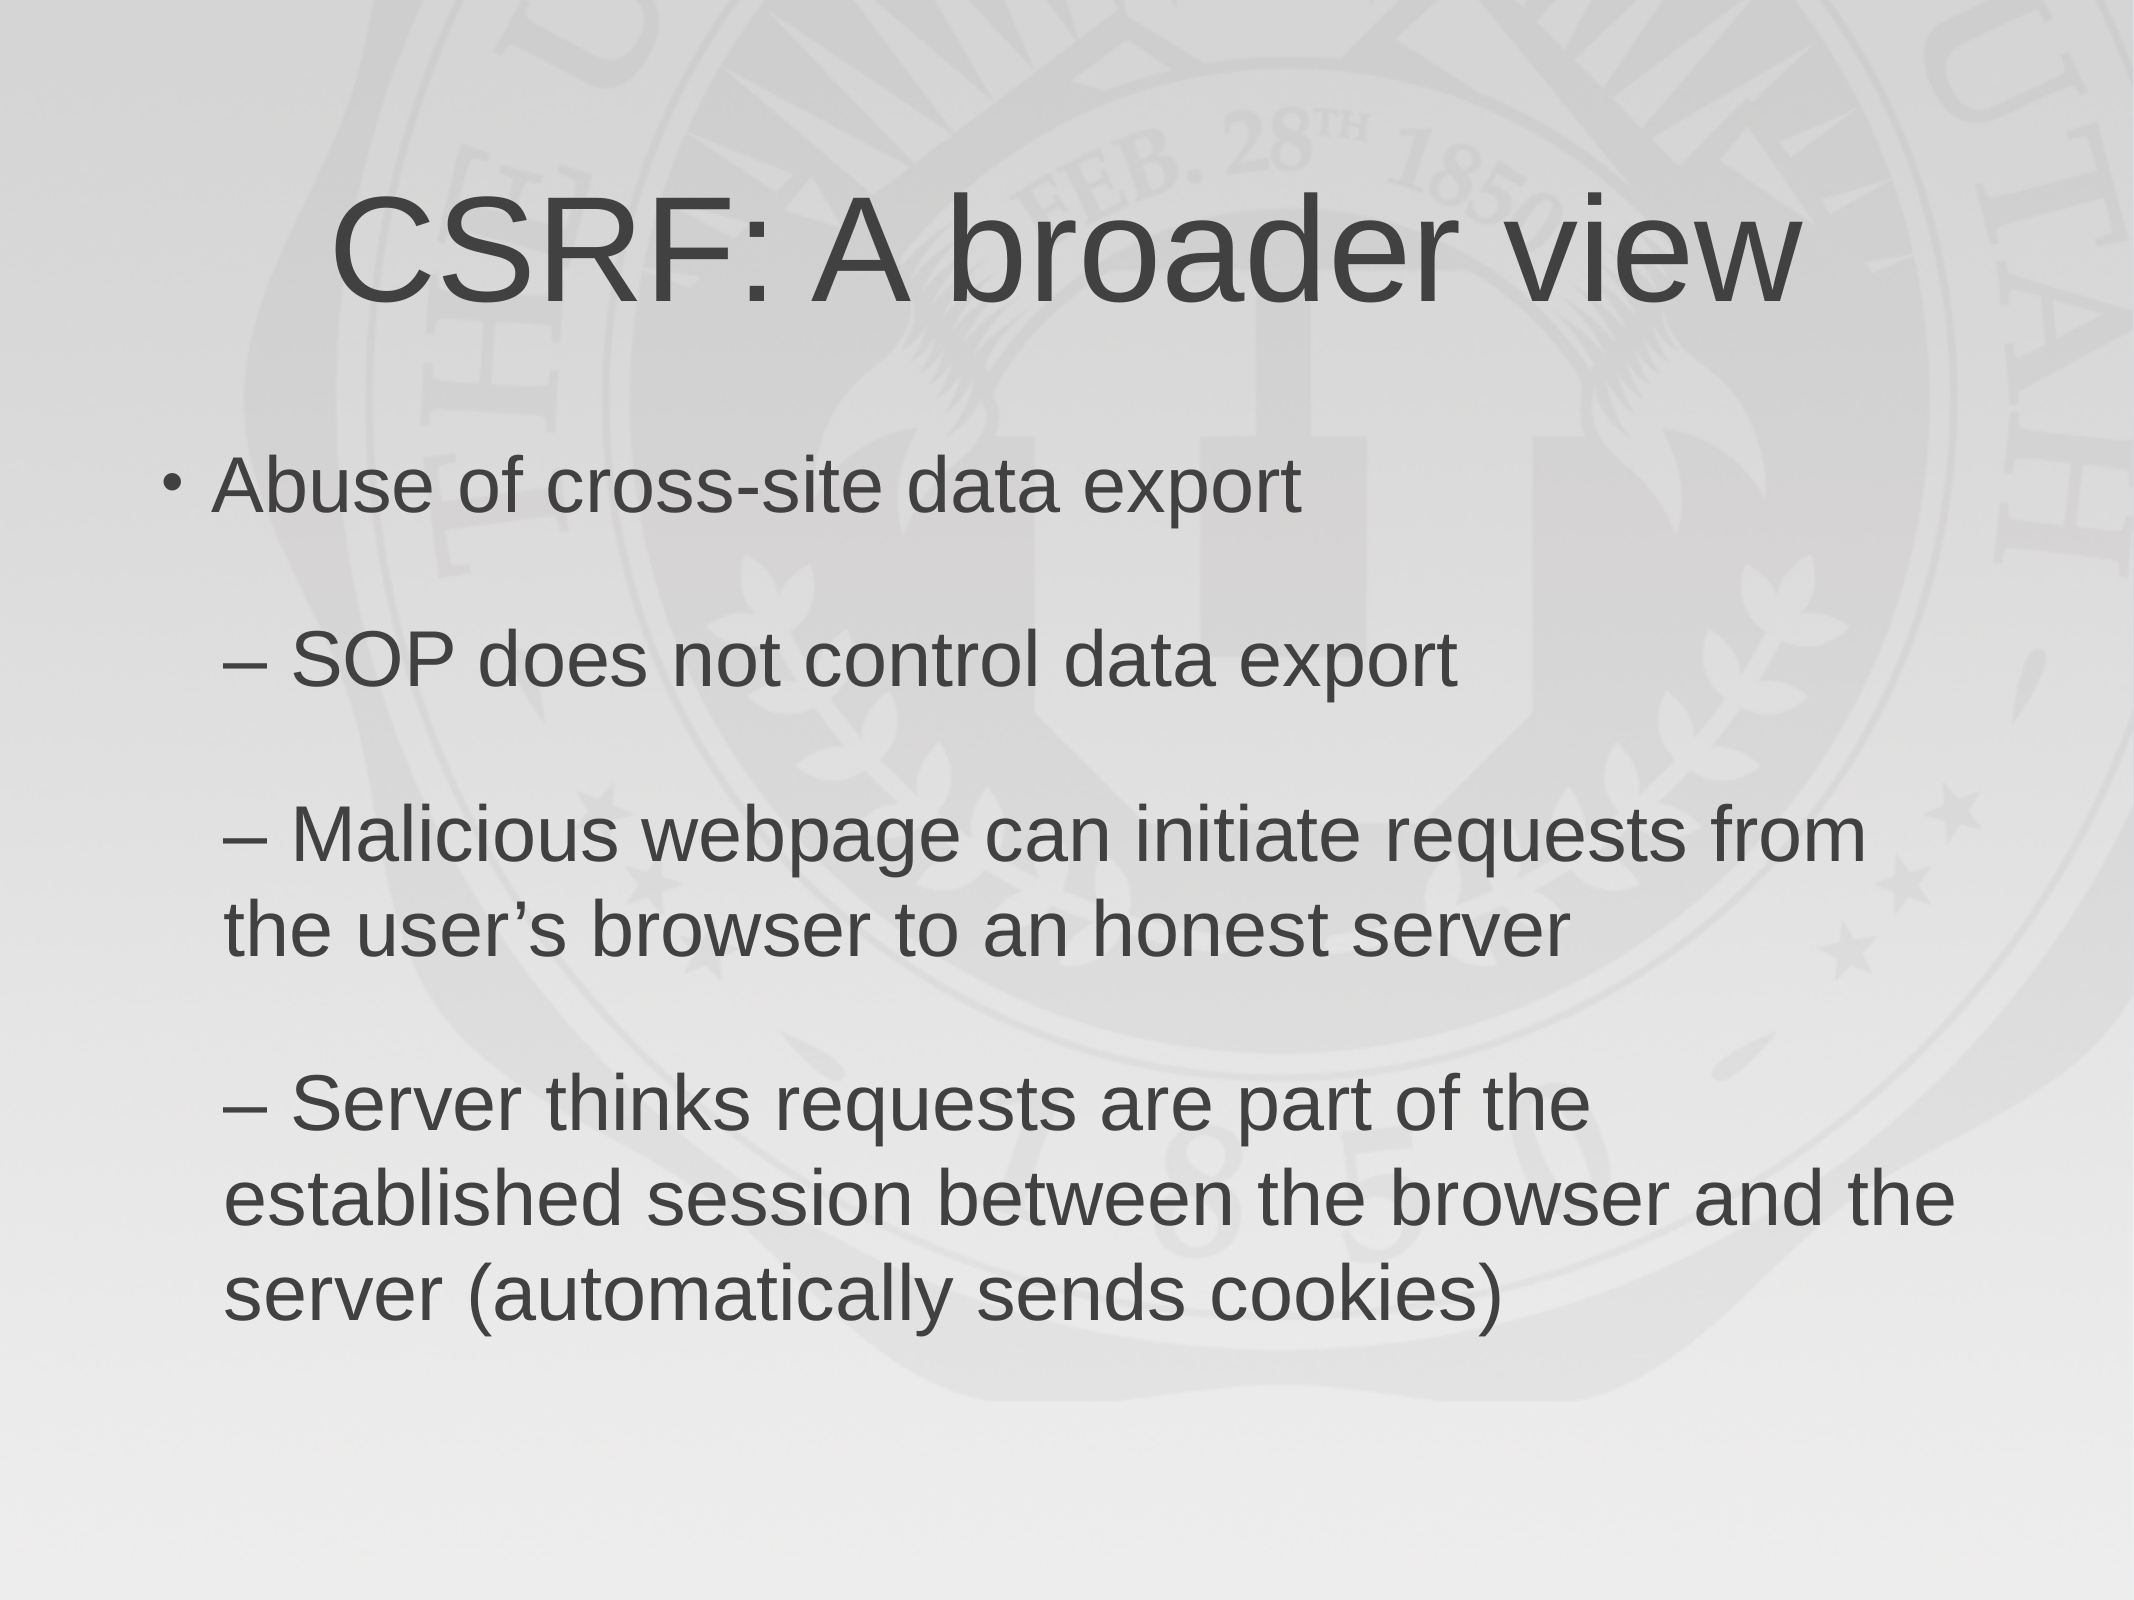

# CSRF: A broader view
Abuse of cross-site data export
– SOP does not control data export
– Malicious webpage can initiate requests from the user’s browser to an honest server
– Server thinks requests are part of the established session between the browser and the server (automatically sends cookies)